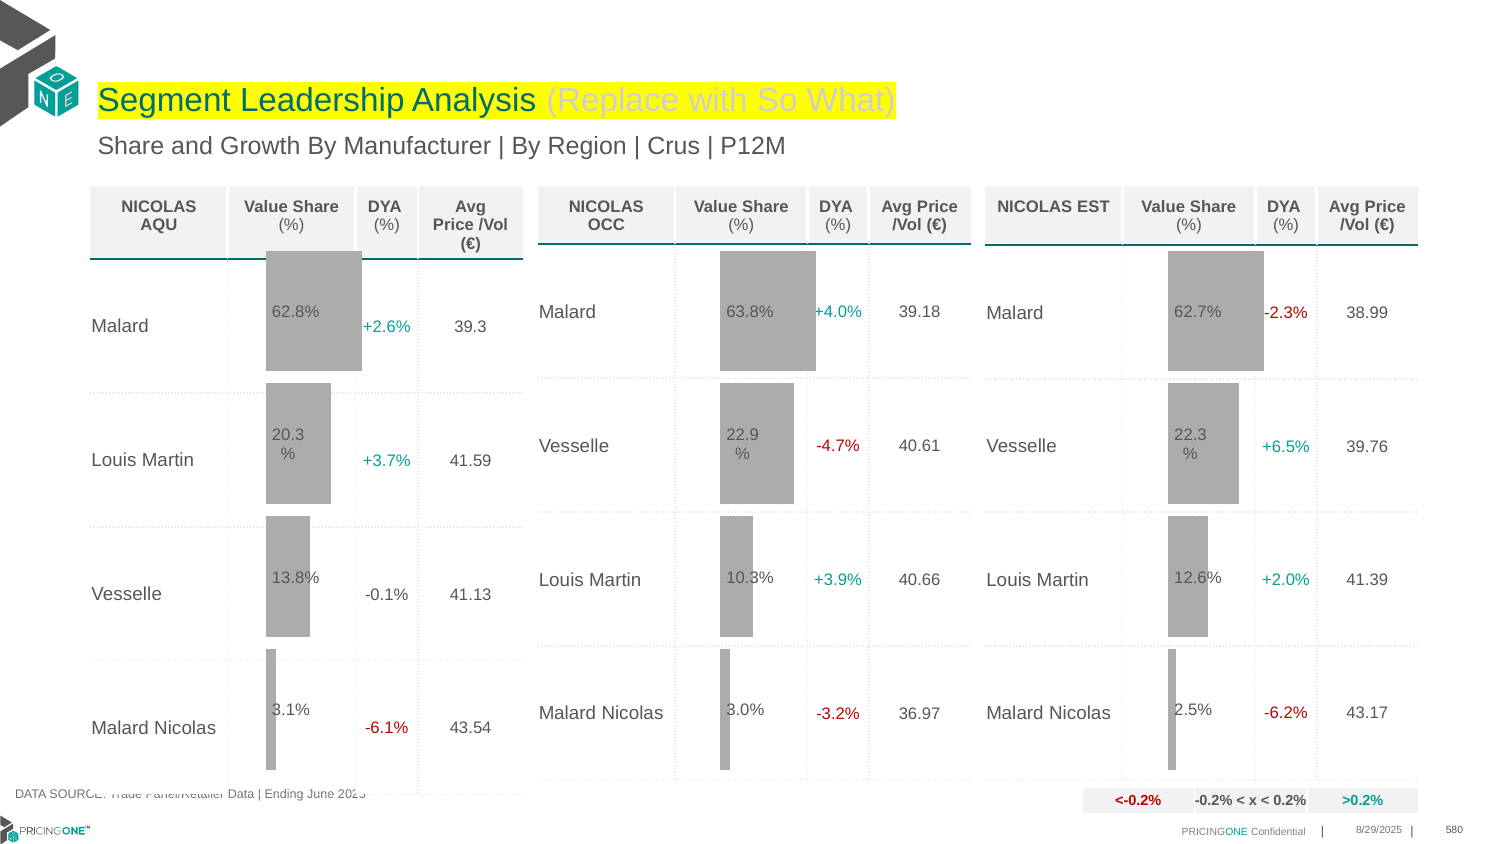

# Segment Leadership Analysis (Replace with So What)
Share and Growth By Manufacturer | By Region | Crus | P12M
| NICOLAS OCC | Value Share (%) | DYA (%) | Avg Price /Vol (€) |
| --- | --- | --- | --- |
| Malard |  | +4.0% | 39.18 |
| Vesselle |  | -4.7% | 40.61 |
| Louis Martin |  | +3.9% | 40.66 |
| Malard Nicolas |  | -3.2% | 36.97 |
| NICOLAS AQU | Value Share (%) | DYA (%) | Avg Price /Vol (€) |
| --- | --- | --- | --- |
| Malard |  | +2.6% | 39.3 |
| Louis Martin |  | +3.7% | 41.59 |
| Vesselle |  | -0.1% | 41.13 |
| Malard Nicolas |  | -6.1% | 43.54 |
| NICOLAS EST | Value Share (%) | DYA (%) | Avg Price /Vol (€) |
| --- | --- | --- | --- |
| Malard |  | -2.3% | 38.99 |
| Vesselle |  | +6.5% | 39.76 |
| Louis Martin |  | +2.0% | 41.39 |
| Malard Nicolas |  | -6.2% | 43.17 |

### Chart

| Category | Crus | NICOLAS AQU |
|---|---|
|  | 0.6284396909278481 |

### Chart

| Category | Crus | NICOLAS OCC |
|---|---|
|  | 0.6376743737692276 |

### Chart

| Category | Crus | NICOLAS EST |
|---|---|
|  | 0.6267028937318311 |
DATA SOURCE: Trade Panel/Retailer Data | Ending June 2025
| <-0.2% | -0.2% < x < 0.2% | >0.2% |
| --- | --- | --- |

8/29/2025
580